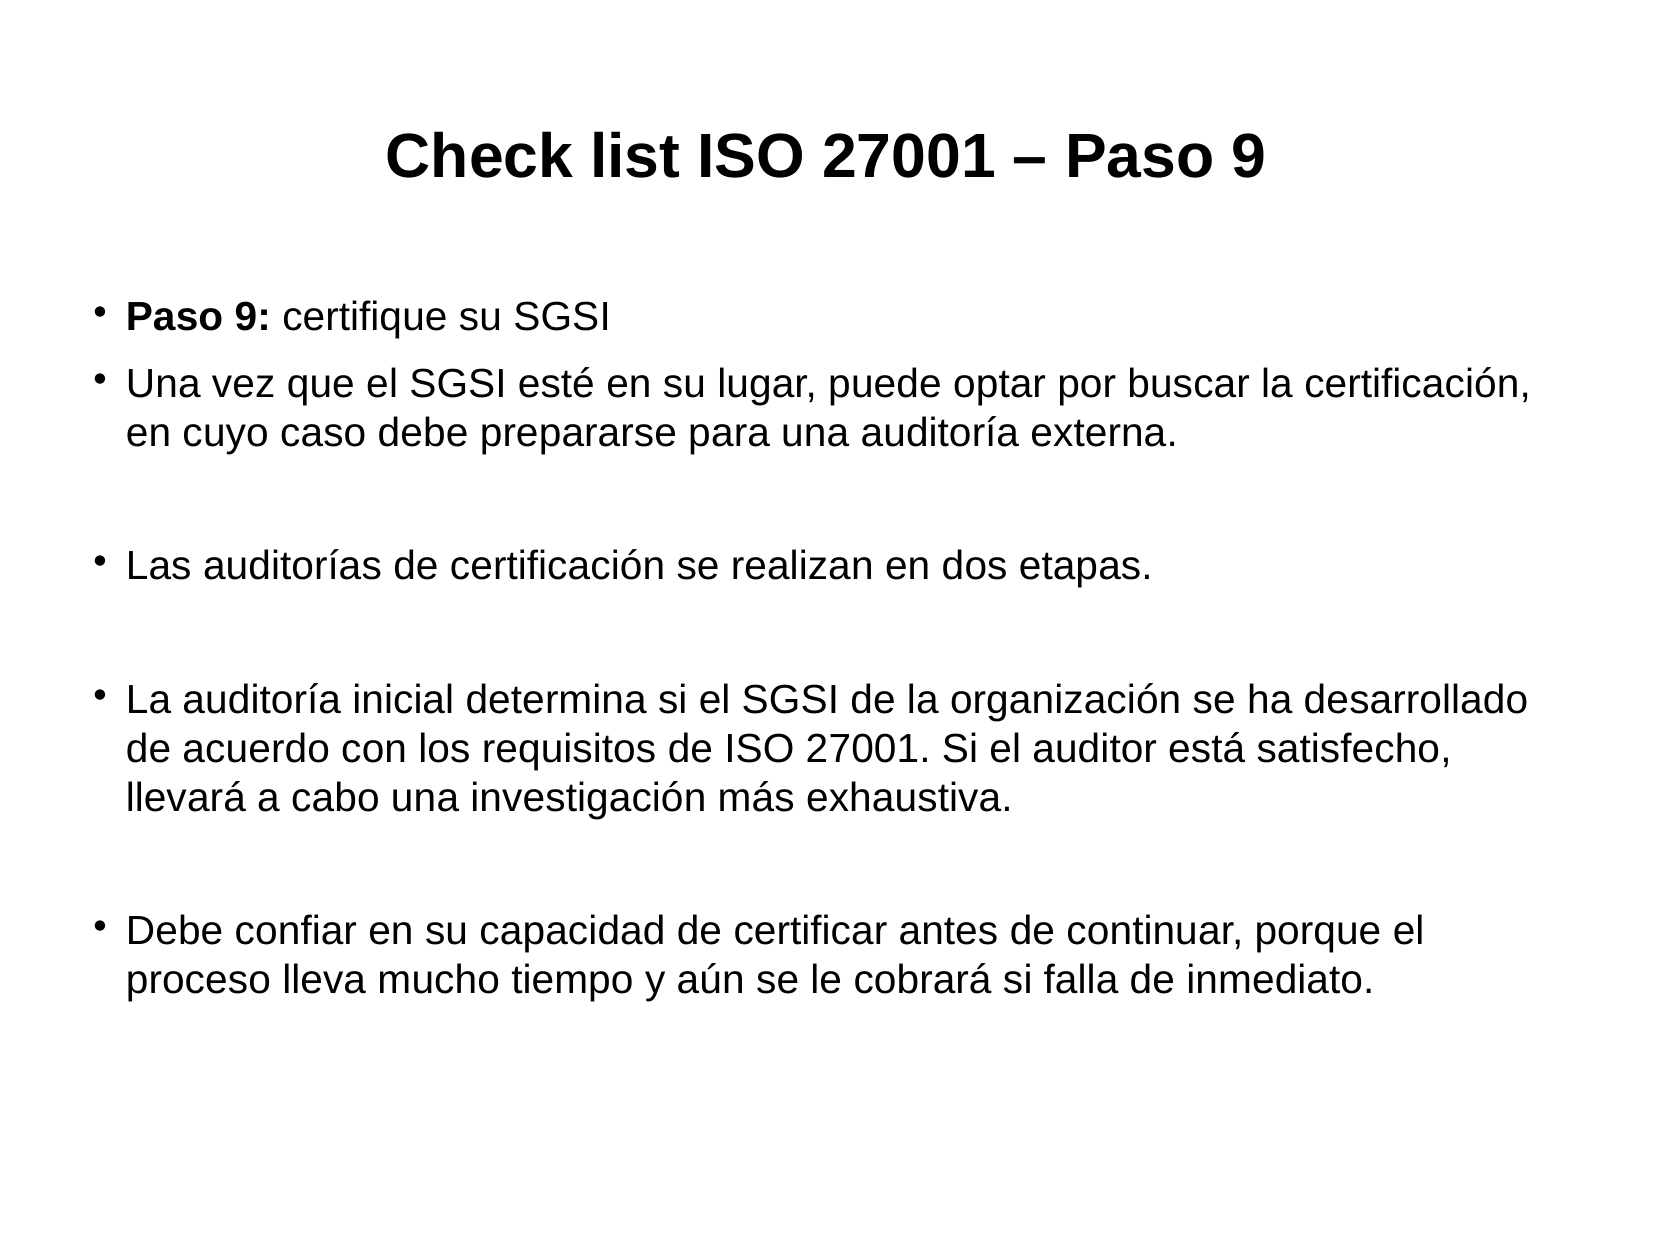

Check list ISO 27001 – Paso 9
Paso 9: certifique su SGSI
Una vez que el SGSI esté en su lugar, puede optar por buscar la certificación, en cuyo caso debe prepararse para una auditoría externa.

Las auditorías de certificación se realizan en dos etapas.

La auditoría inicial determina si el SGSI de la organización se ha desarrollado de acuerdo con los requisitos de ISO 27001. Si el auditor está satisfecho, llevará a cabo una investigación más exhaustiva.

Debe confiar en su capacidad de certificar antes de continuar, porque el proceso lleva mucho tiempo y aún se le cobrará si falla de inmediato.